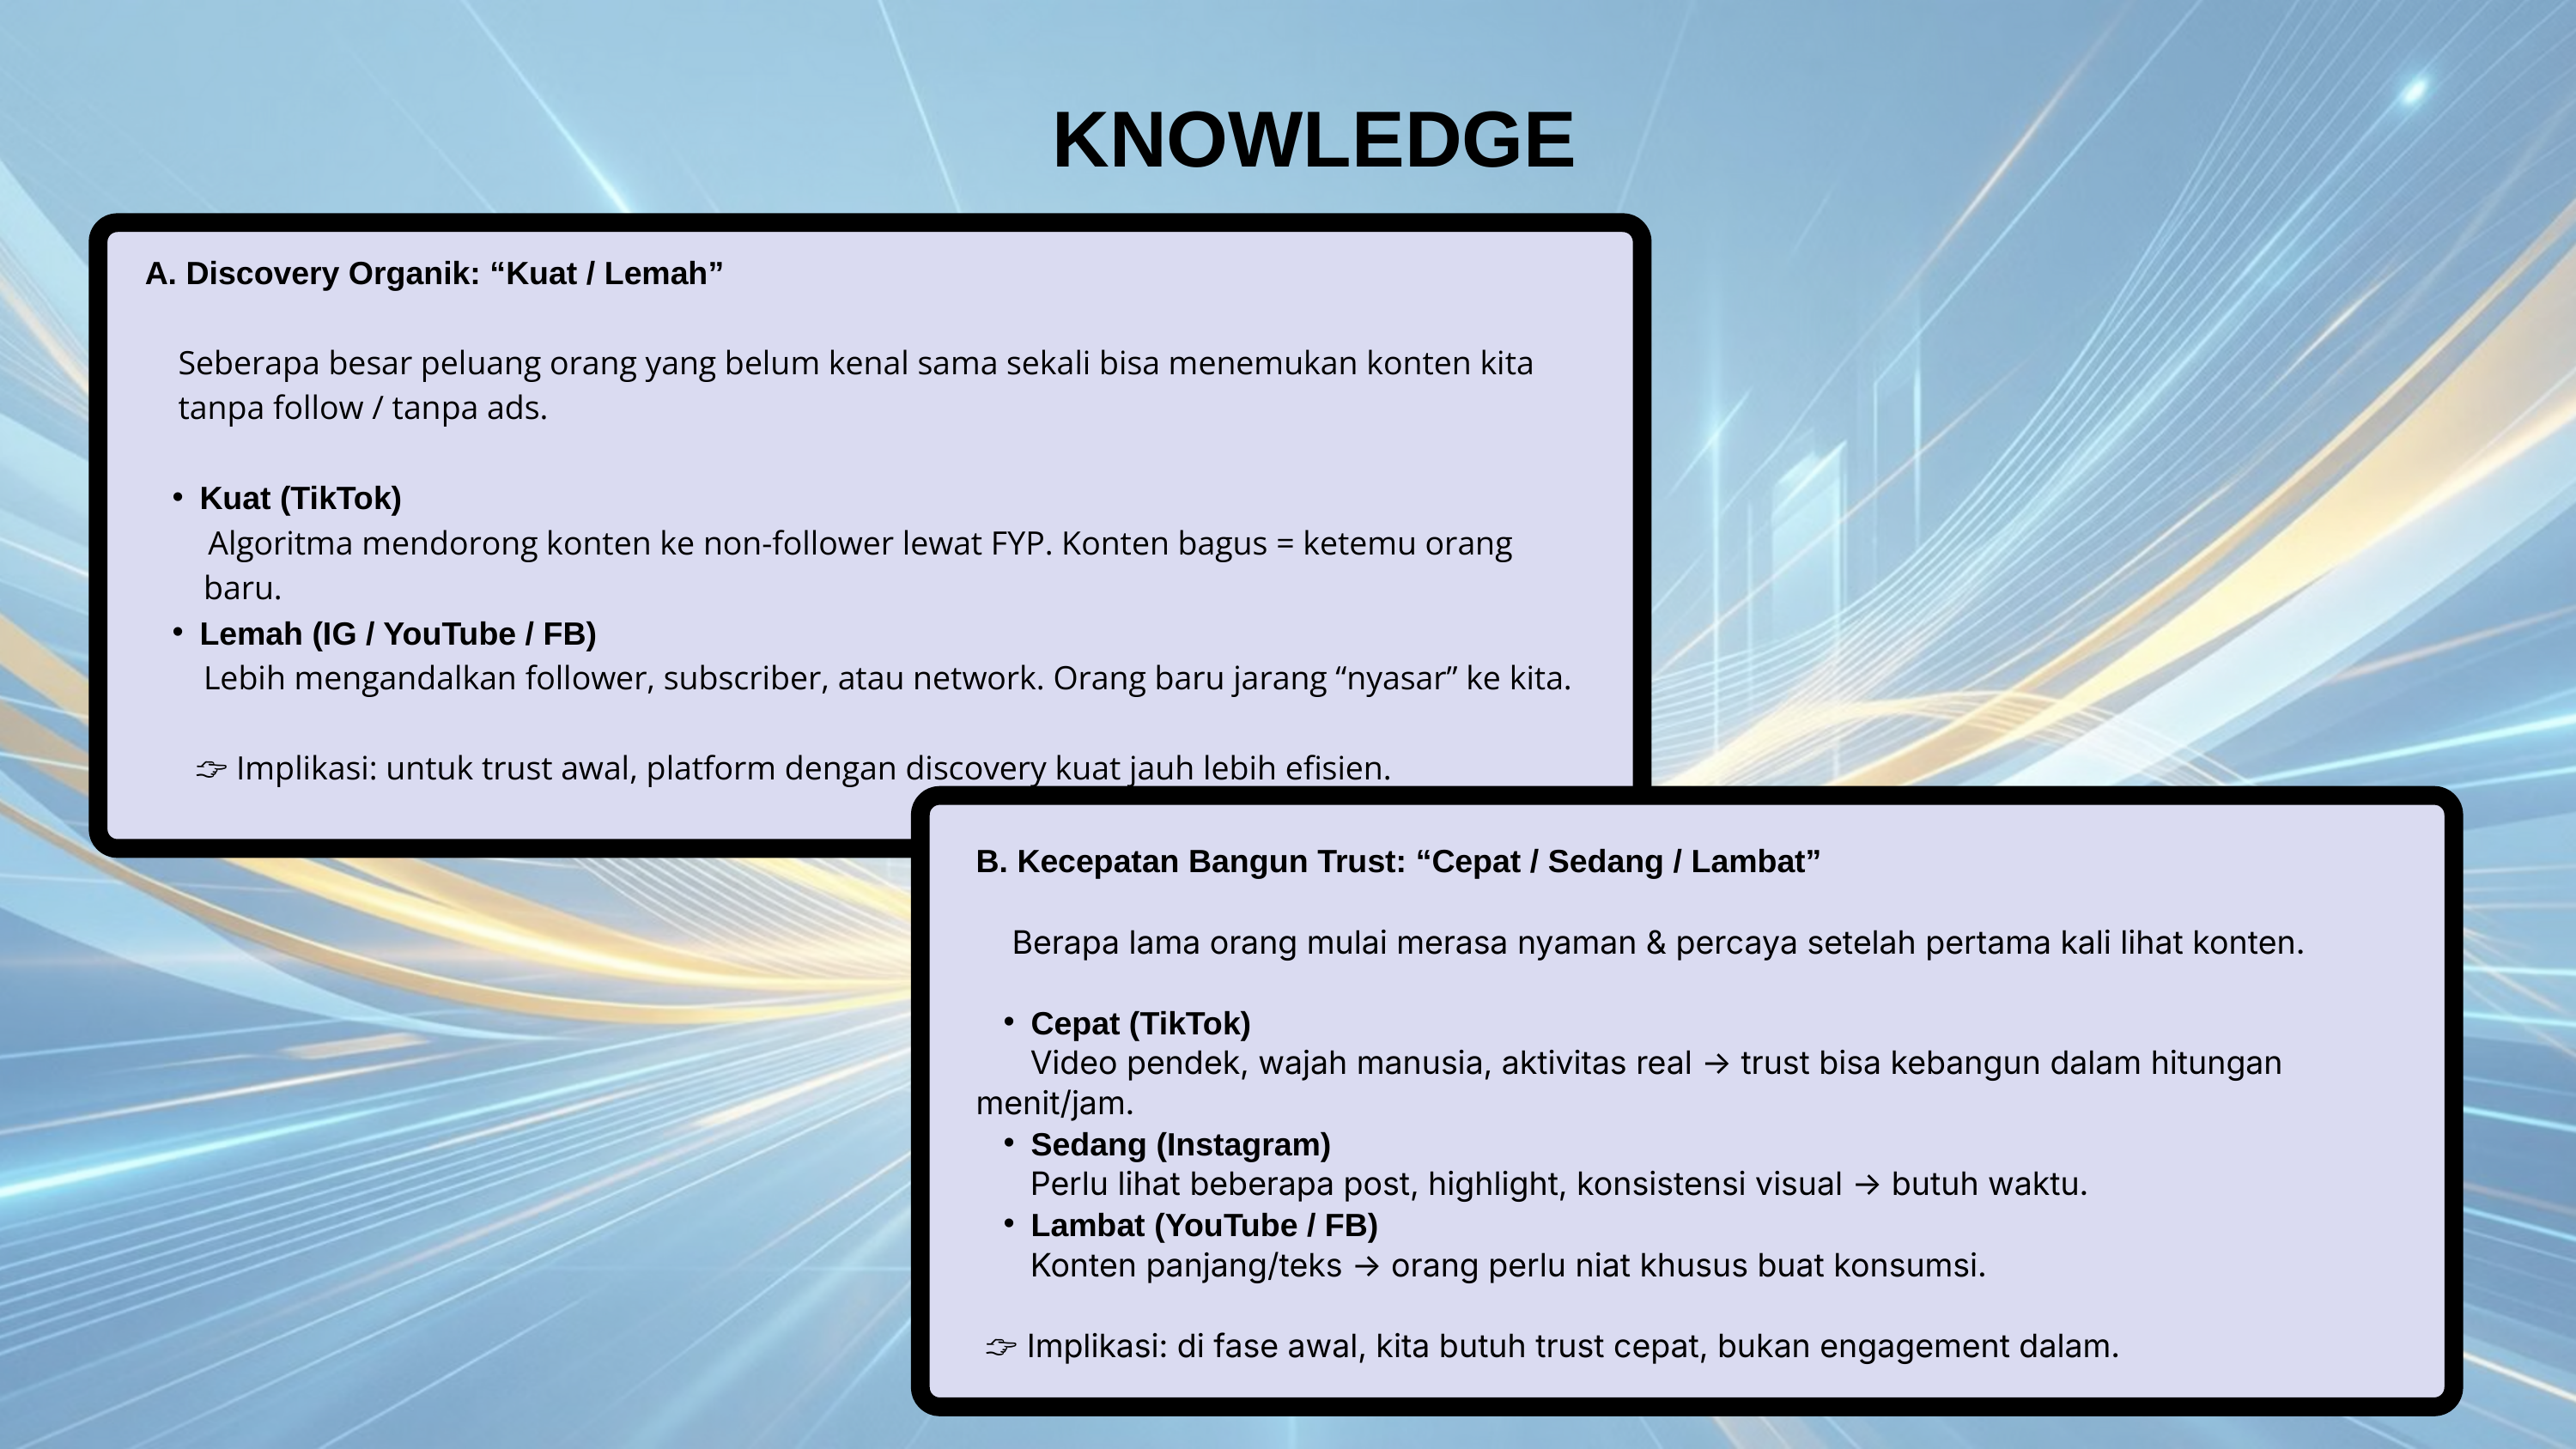

KNOWLEDGE

A. Discovery Organik: “Kuat / Lemah”

    Seberapa besar peluang orang yang belum kenal sama sekali bisa menemukan konten kita
    tanpa follow / tanpa ads.

Kuat (TikTok)
       Algoritma mendorong konten ke non-follower lewat FYP. Konten bagus = ketemu orang
       baru.
Lemah (IG / YouTube / FB)
       Lebih mengandalkan follower, subscriber, atau network. Orang baru jarang “nyasar” ke kita.

      👉 Implikasi: untuk trust awal, platform dengan discovery kuat jauh lebih efisien.

B. Kecepatan Bangun Trust: “Cepat / Sedang / Lambat”

    Berapa lama orang mulai merasa nyaman & percaya setelah pertama kali lihat konten.

Cepat (TikTok)
      Video pendek, wajah manusia, aktivitas real → trust bisa kebangun dalam hitungan menit/jam.
Sedang (Instagram)
      Perlu lihat beberapa post, highlight, konsistensi visual → butuh waktu.
Lambat (YouTube / FB)
      Konten panjang/teks → orang perlu niat khusus buat konsumsi.

 👉 Implikasi: di fase awal, kita butuh trust cepat, bukan engagement dalam.